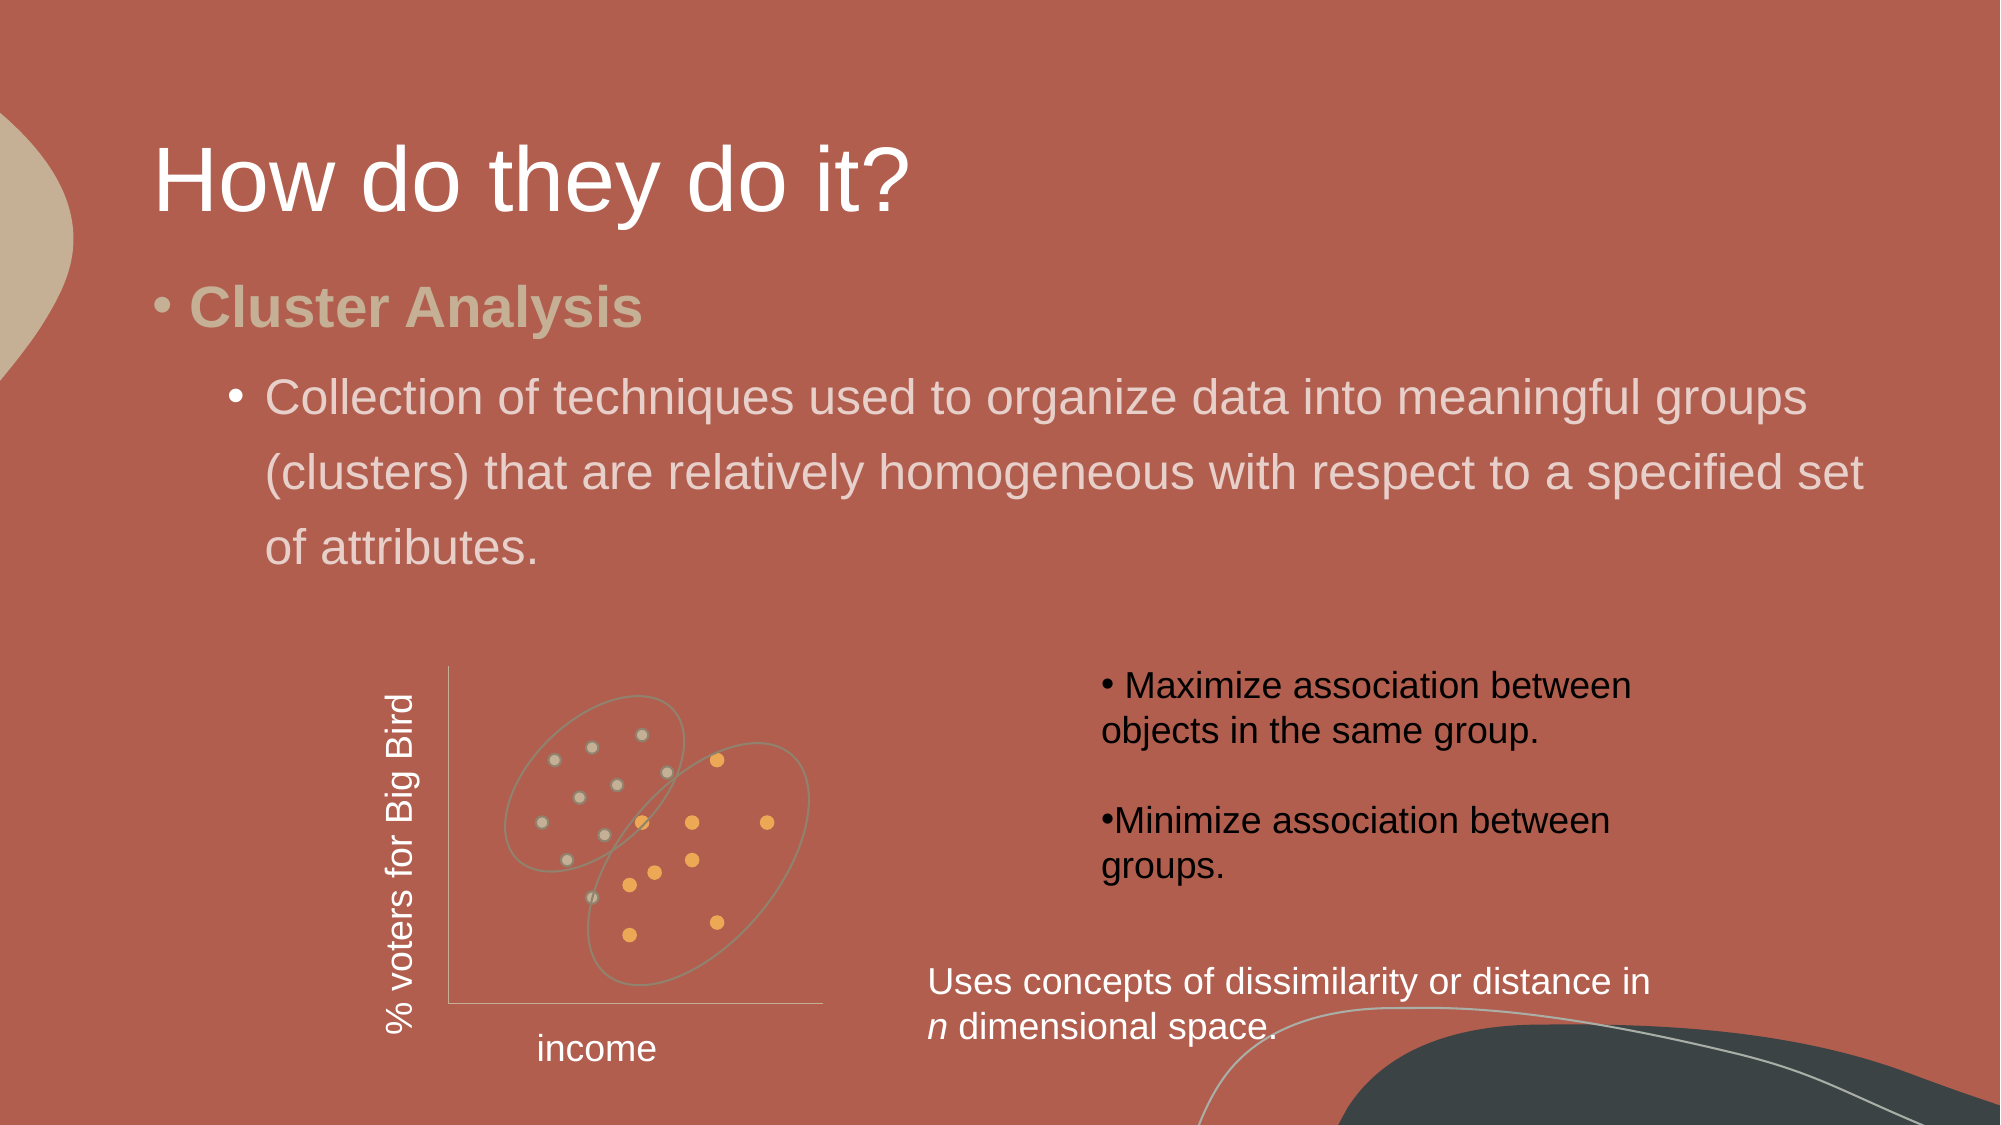

# How do they do it?
Cluster Analysis
Collection of techniques used to organize data into meaningful groups (clusters) that are relatively homogeneous with respect to a specified set of attributes.
 Maximize association between objects in the same group.

Minimize association between groups.

% voters for Big Bird

Uses concepts of dissimilarity or distance in n dimensional space.
income